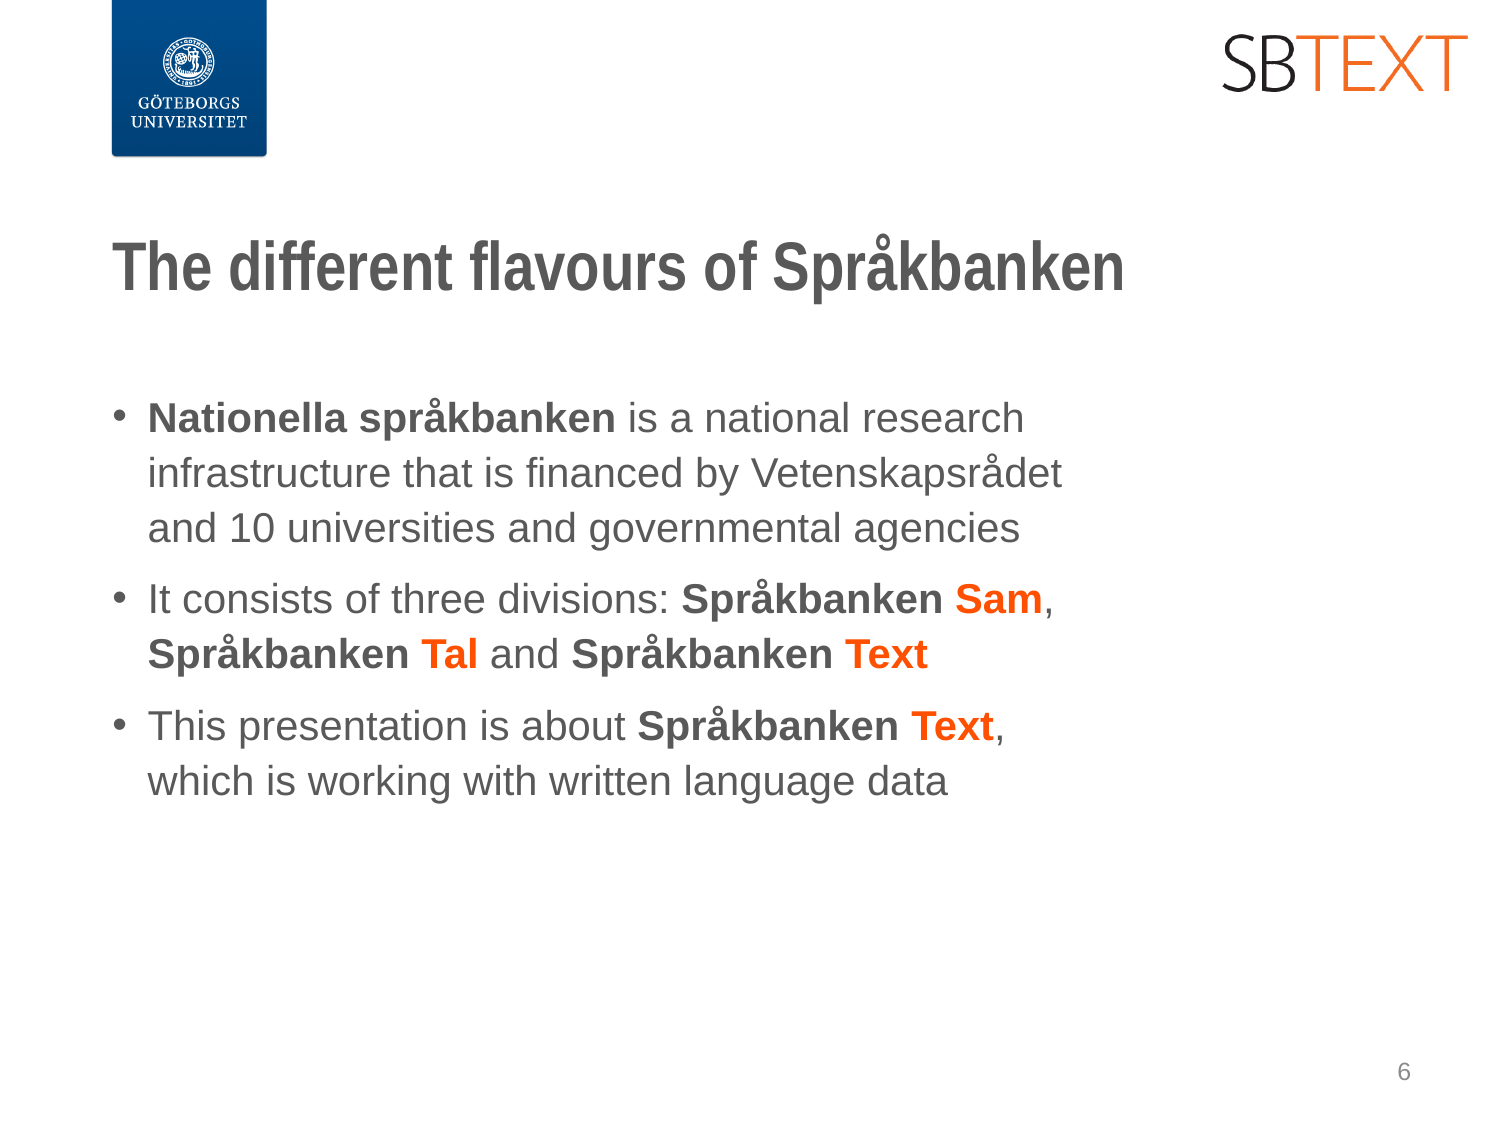

# The different flavours of Språkbanken
Nationella språkbanken is a national research infrastructure that is financed by Vetenskapsrådet
and 10 universities and governmental agencies
It consists of three divisions: Språkbanken Sam, Språkbanken Tal and Språkbanken Text
This presentation is about Språkbanken Text,
which is working with written language data
6